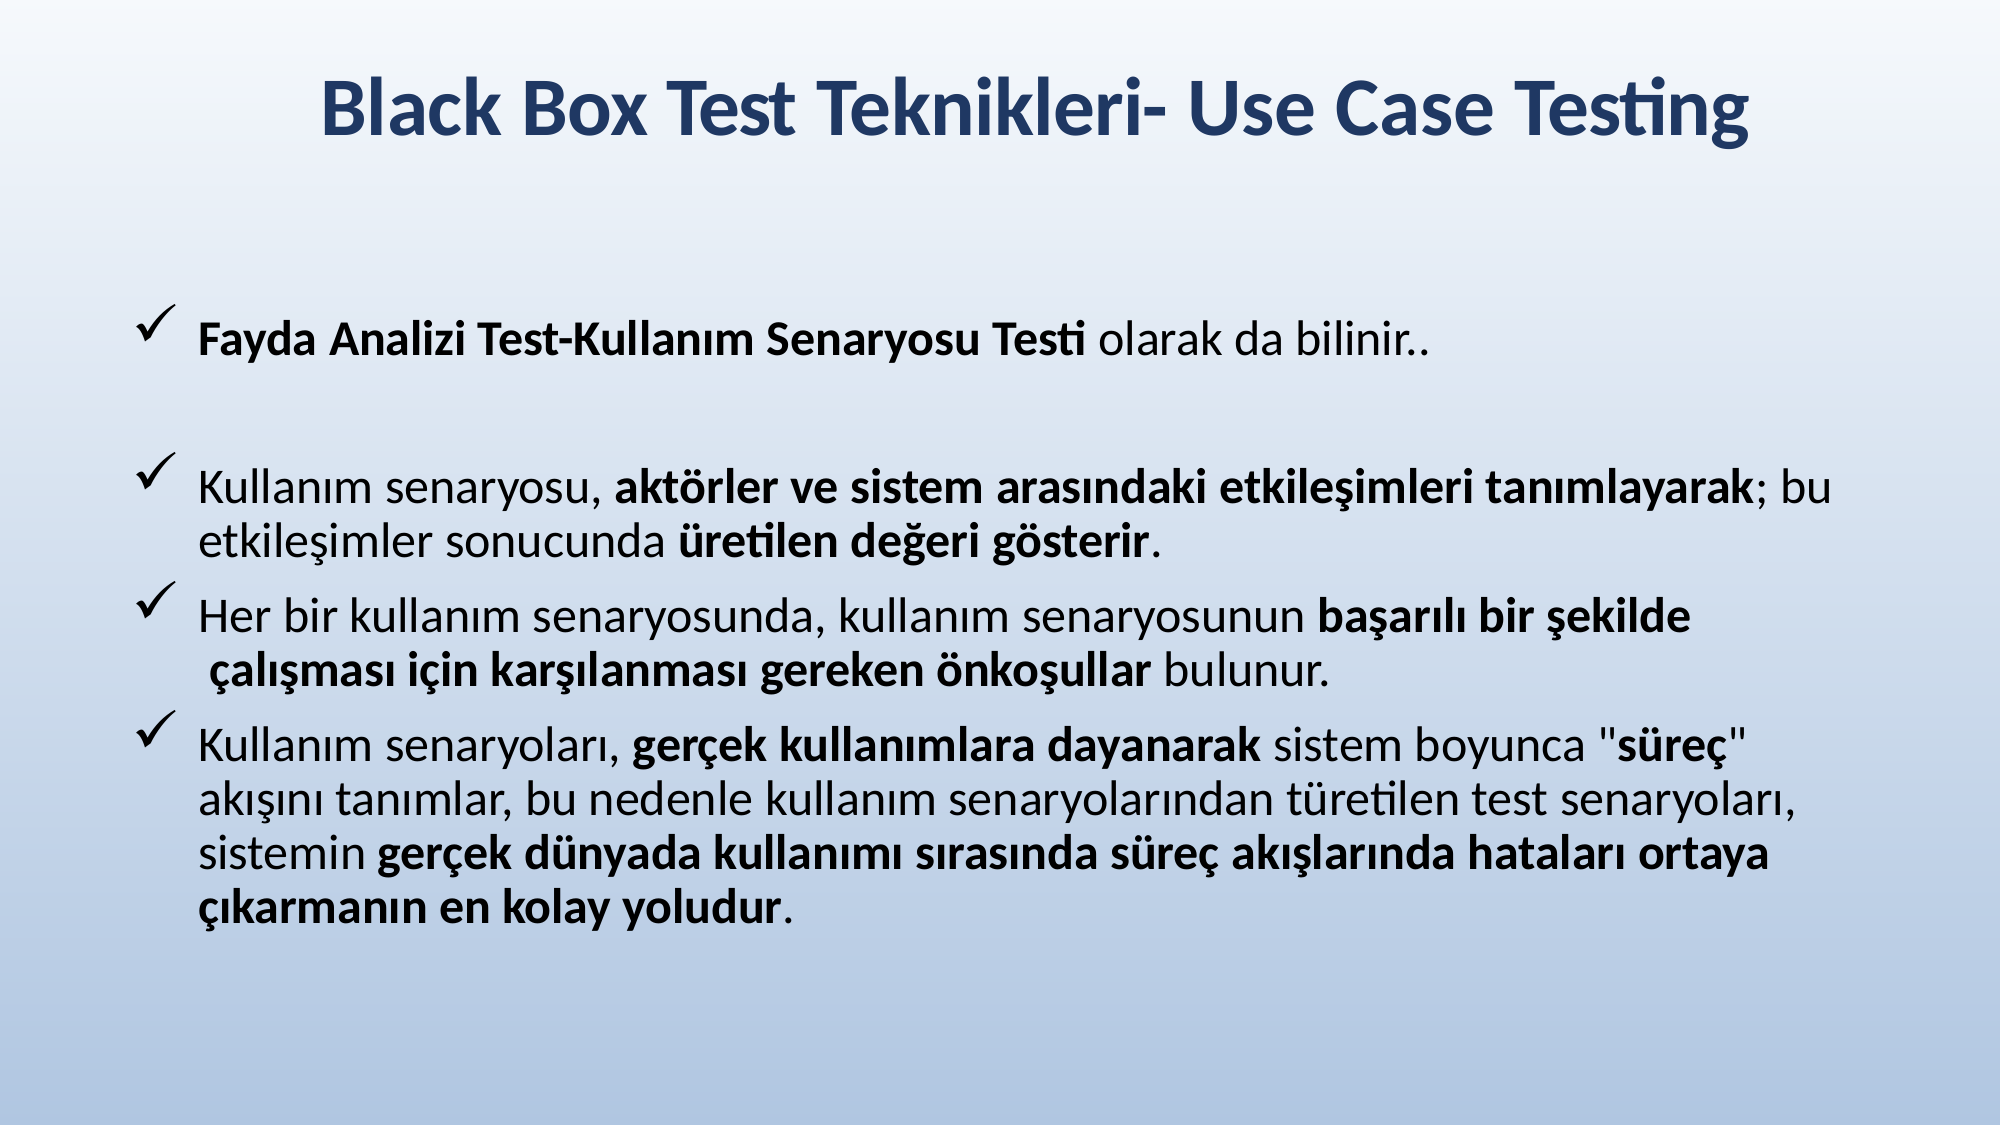

# Black Box Test Teknikleri- Use Case Testing
Fayda Analizi Test-Kullanım Senaryosu Testi olarak da bilinir..

Kullanım senaryosu, aktörler ve sistem arasındaki etkileşimleri tanımlayarak; bu  etkileşimler sonucunda üretilen değeri gösterir.
Her bir kullanım senaryosunda, kullanım senaryosunun başarılı bir şekilde  çalışması için karşılanması gereken önkoşullar bulunur.
Kullanım senaryoları, gerçek kullanımlara dayanarak sistem boyunca "süreç"  akışını tanımlar, bu nedenle kullanım senaryolarından türetilen test senaryoları,  sistemin gerçek dünyada kullanımı sırasında süreç akışlarında hataları ortaya  çıkarmanın en kolay yoludur.